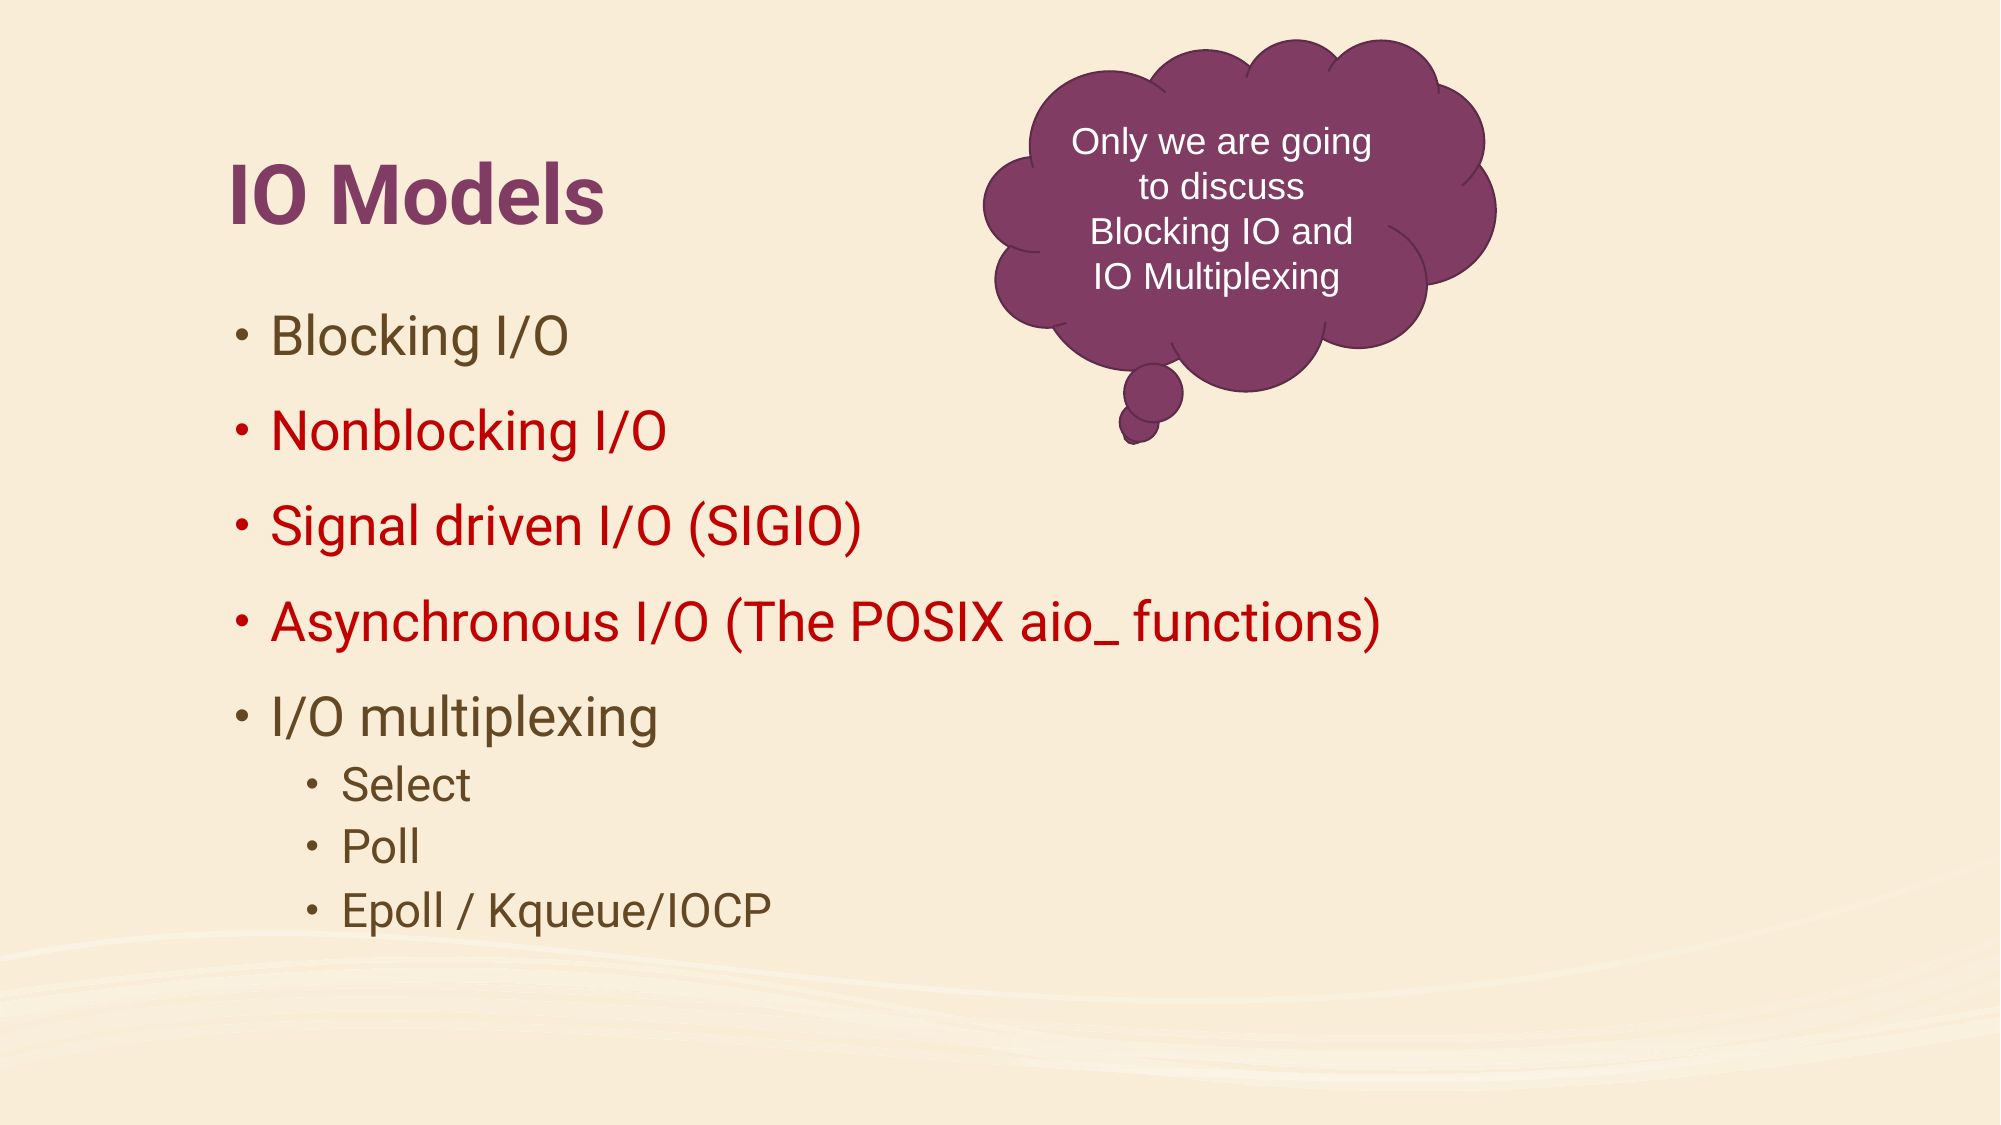

Only we are going to discuss Blocking IO and IO Multiplexing
# IO Models
Blocking I/O
Nonblocking I/O
Signal driven I/O (SIGIO)
Asynchronous I/O (The POSIX aio_ functions)
I/O multiplexing
Select
Poll
Epoll / Kqueue/IOCP